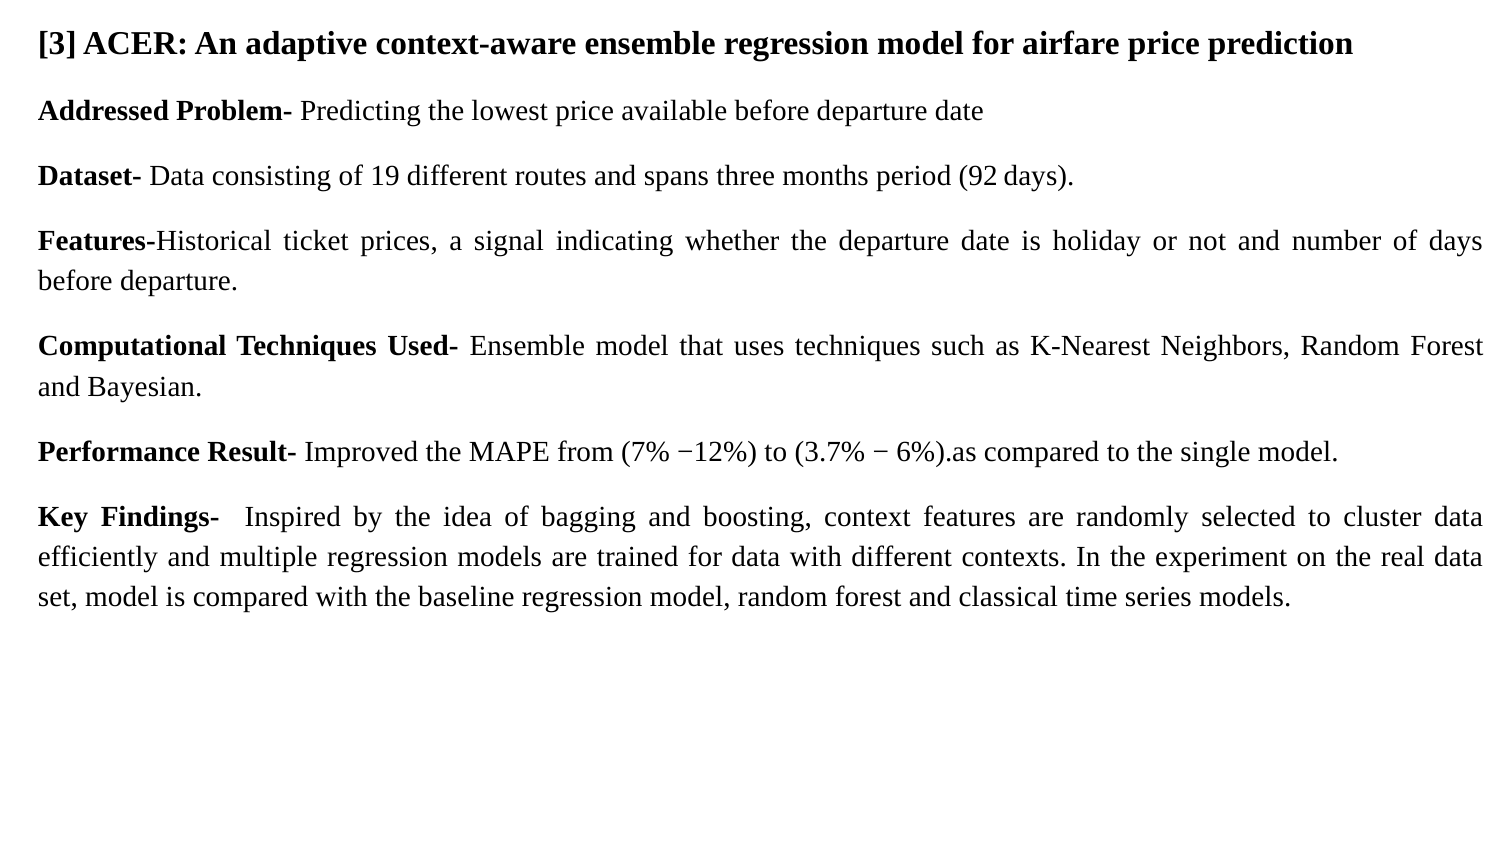

[3] ACER: An adaptive context-aware ensemble regression model for airfare price prediction
Addressed Problem- Predicting the lowest price available before departure date
Dataset- Data consisting of 19 different routes and spans three months period (92 days).
Features-Historical ticket prices, a signal indicating whether the departure date is holiday or not and number of days before departure.
Computational Techniques Used- Ensemble model that uses techniques such as K-Nearest Neighbors, Random Forest and Bayesian.
Performance Result- Improved the MAPE from (7% −12%) to (3.7% − 6%).as compared to the single model.
Key Findings-  Inspired by the idea of bagging and boosting, context features are randomly selected to cluster data efficiently and multiple regression models are trained for data with different contexts. In the experiment on the real data set, model is compared with the baseline regression model, random forest and classical time series models.